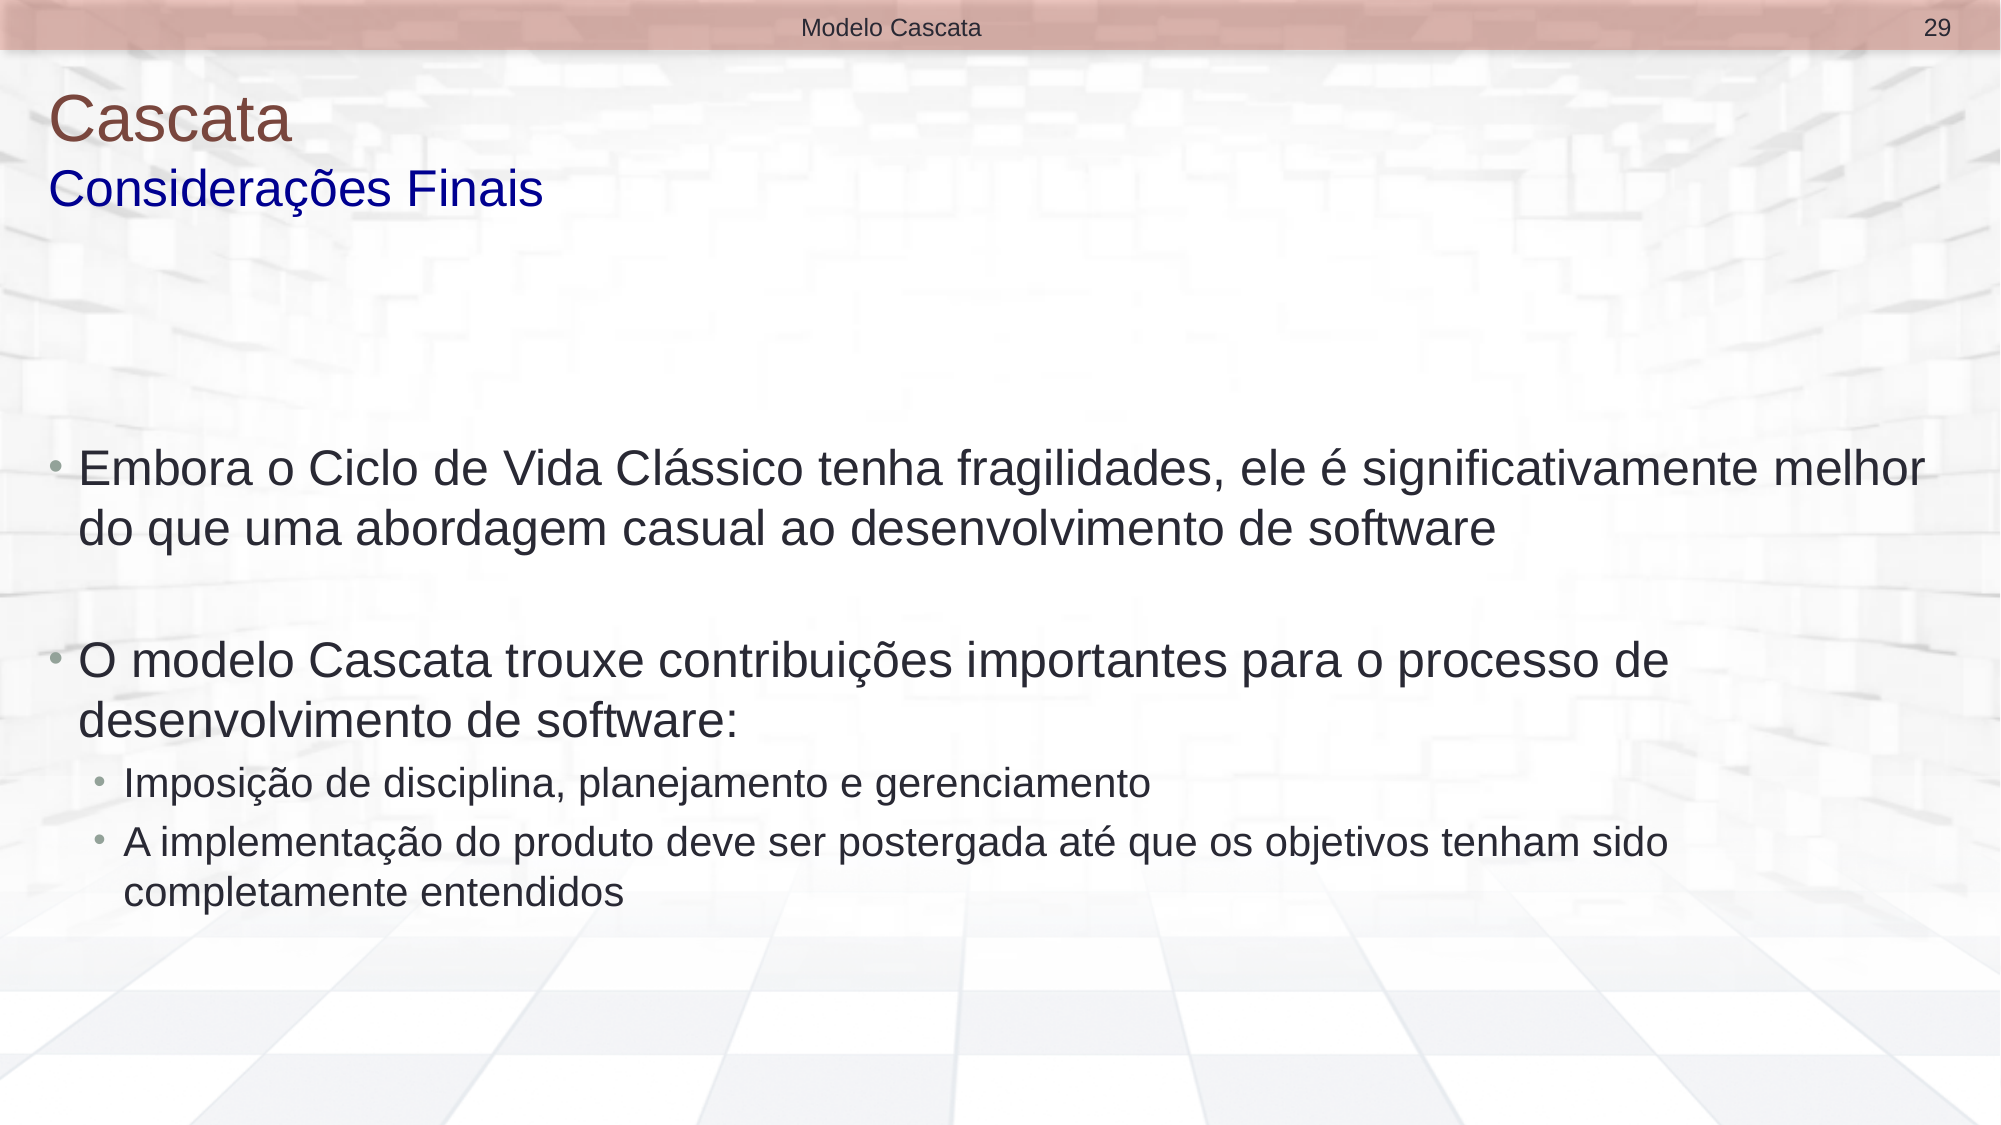

29
Modelo Cascata
# Cascata Considerações Finais
Embora o Ciclo de Vida Clássico tenha fragilidades, ele é significativamente melhor do que uma abordagem casual ao desenvolvimento de software

O modelo Cascata trouxe contribuições importantes para o processo de desenvolvimento de software:
Imposição de disciplina, planejamento e gerenciamento
A implementação do produto deve ser postergada até que os objetivos tenham sido completamente entendidos